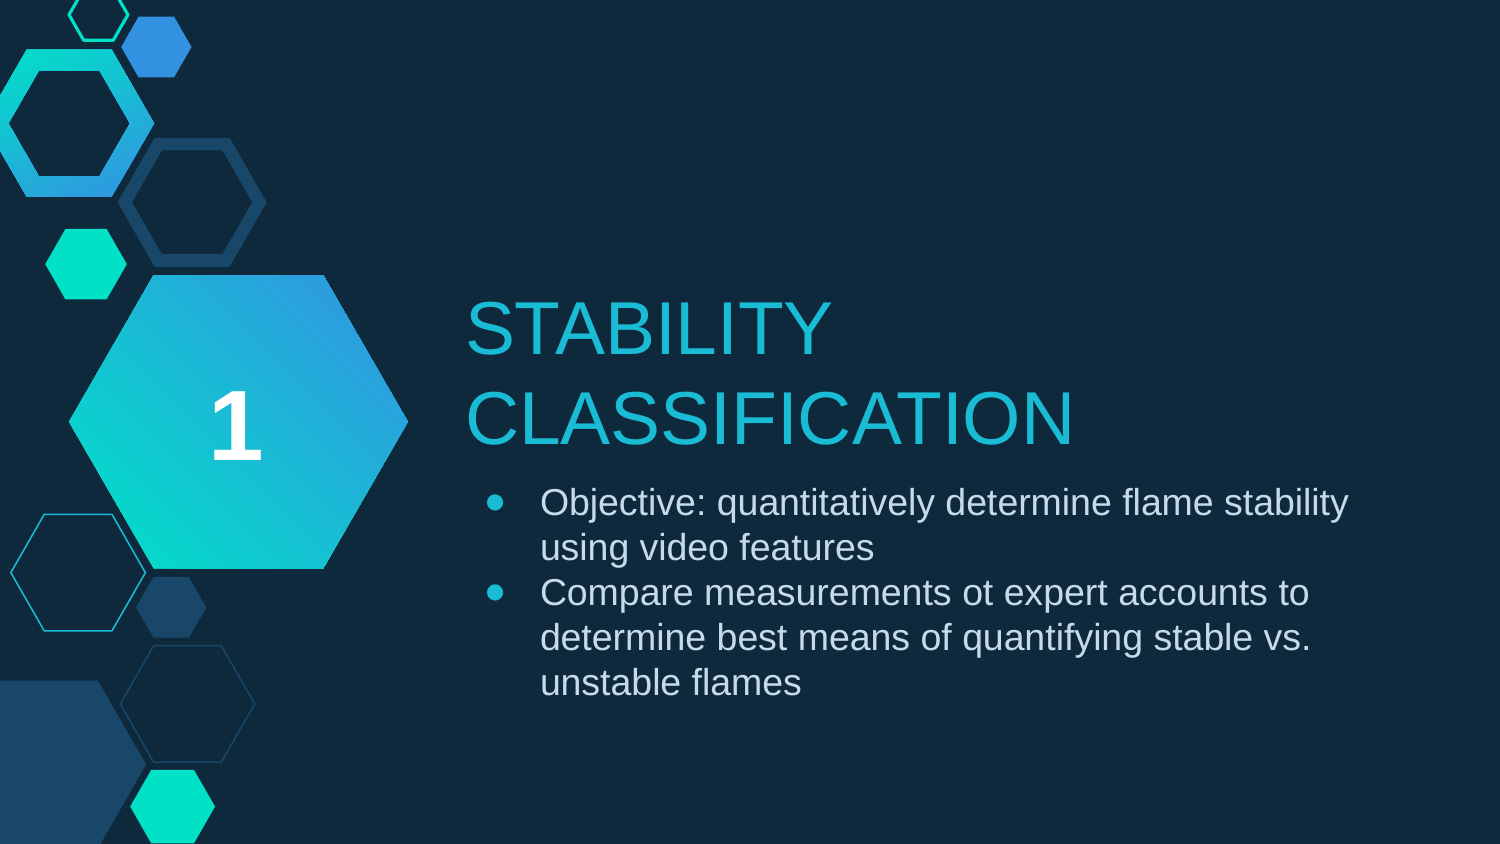

1
# STABILITY CLASSIFICATION
Objective: quantitatively determine flame stability using video features
Compare measurements ot expert accounts to determine best means of quantifying stable vs. unstable flames